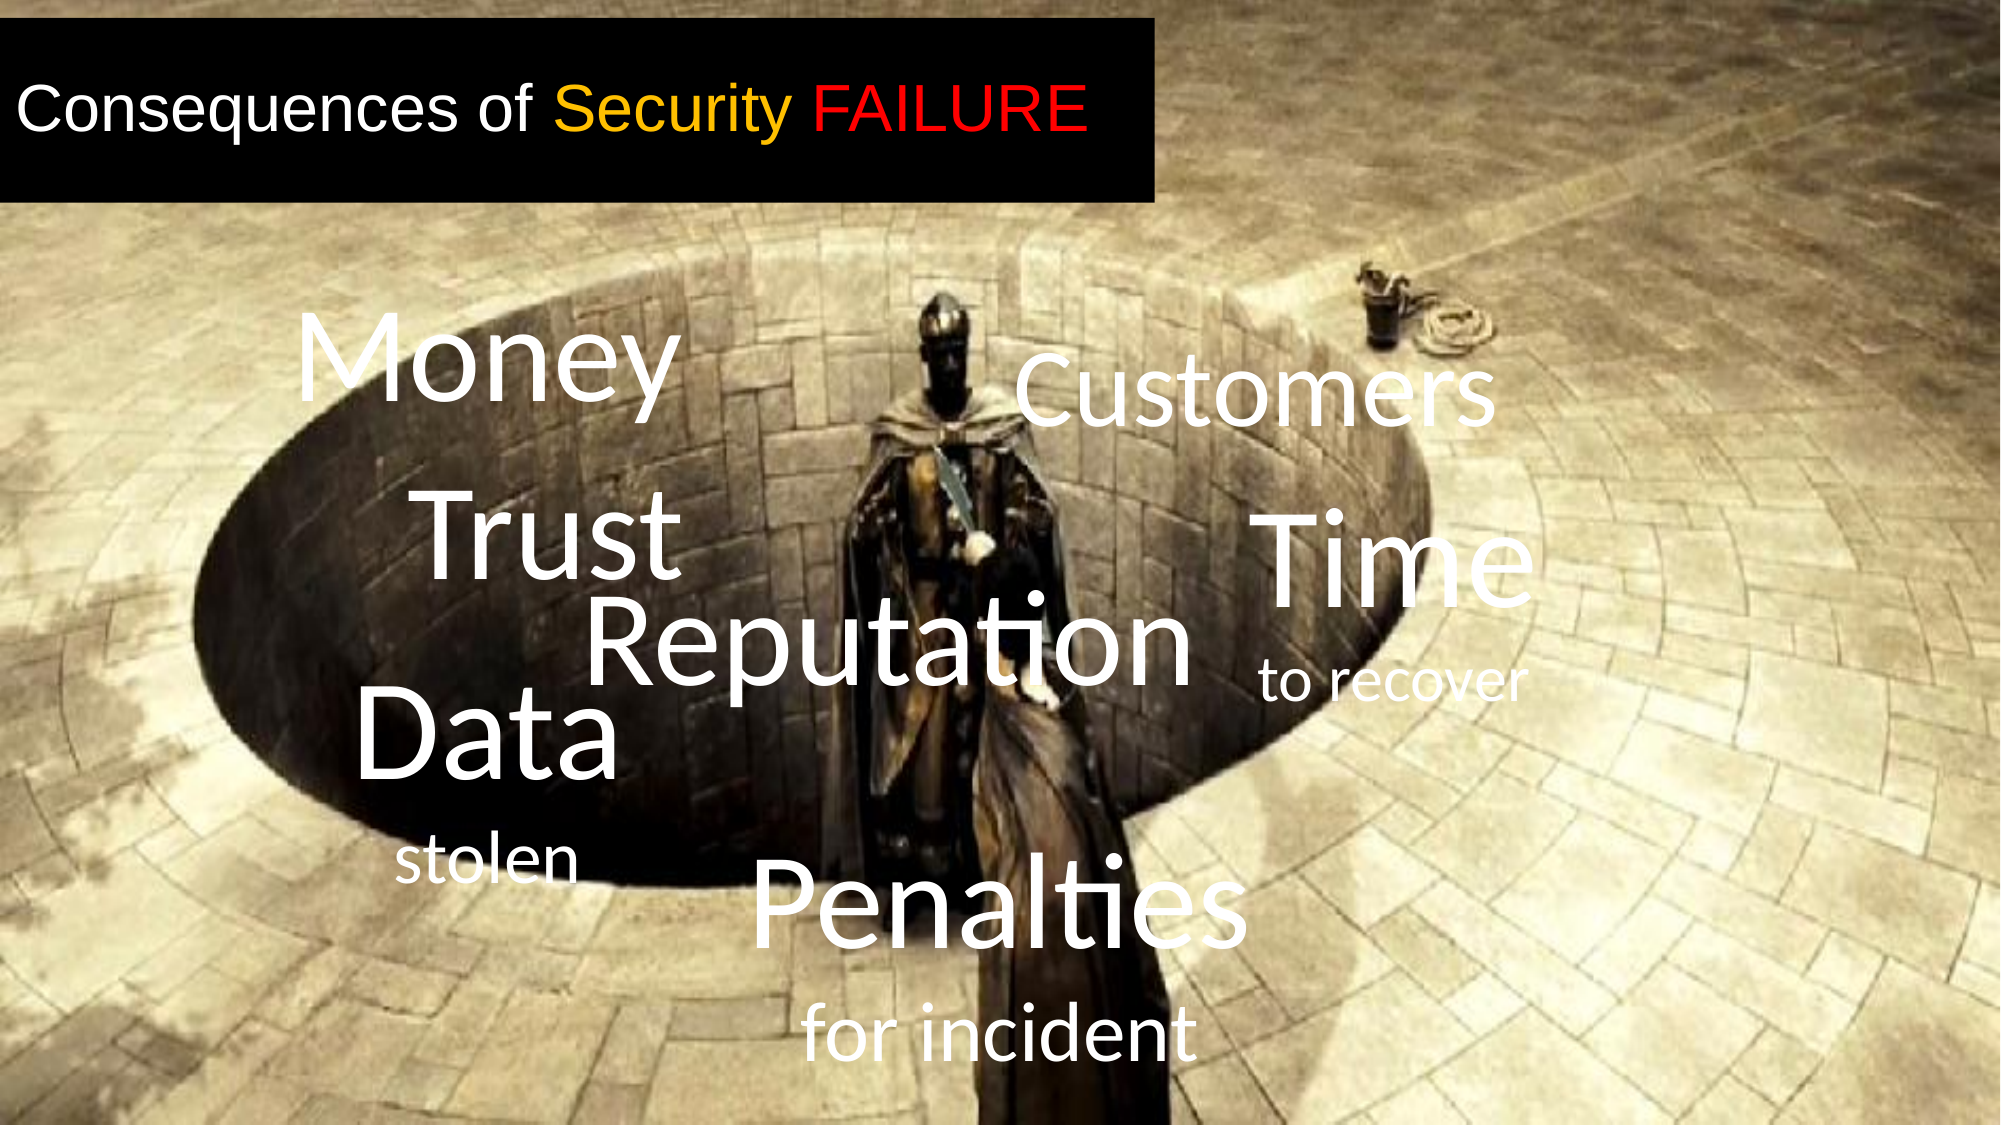

# Consequences of Security FAILURE
Money
Customers
Trust
Time
to recover
Reputation
Data
stolen
Penalties
for incident